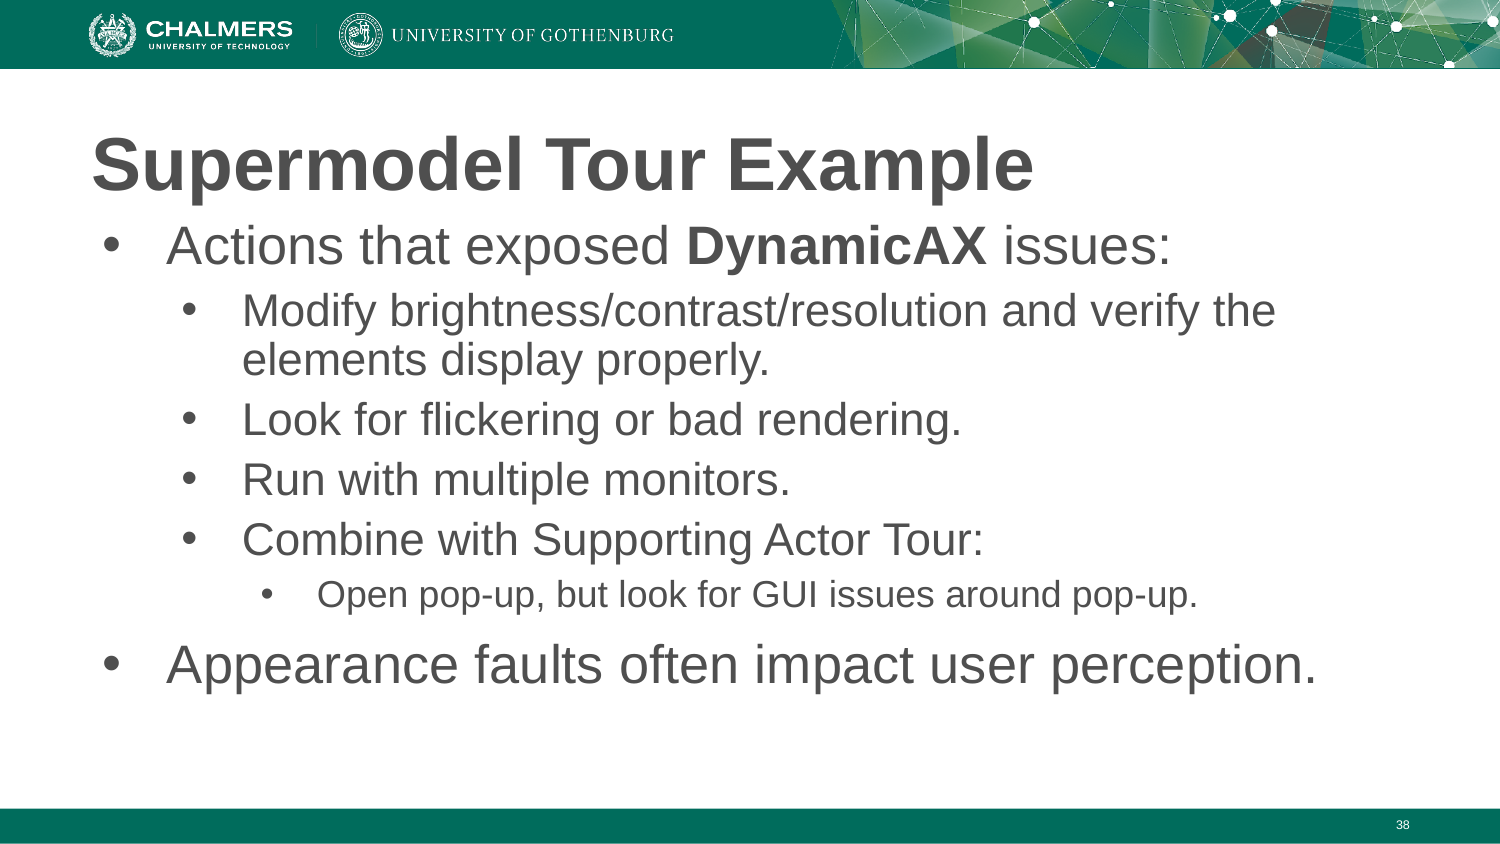

# Supermodel Tour Example
Actions that exposed DynamicAX issues:
Modify brightness/contrast/resolution and verify the elements display properly.
Look for flickering or bad rendering.
Run with multiple monitors.
Combine with Supporting Actor Tour:
Open pop-up, but look for GUI issues around pop-up.
Appearance faults often impact user perception.
38